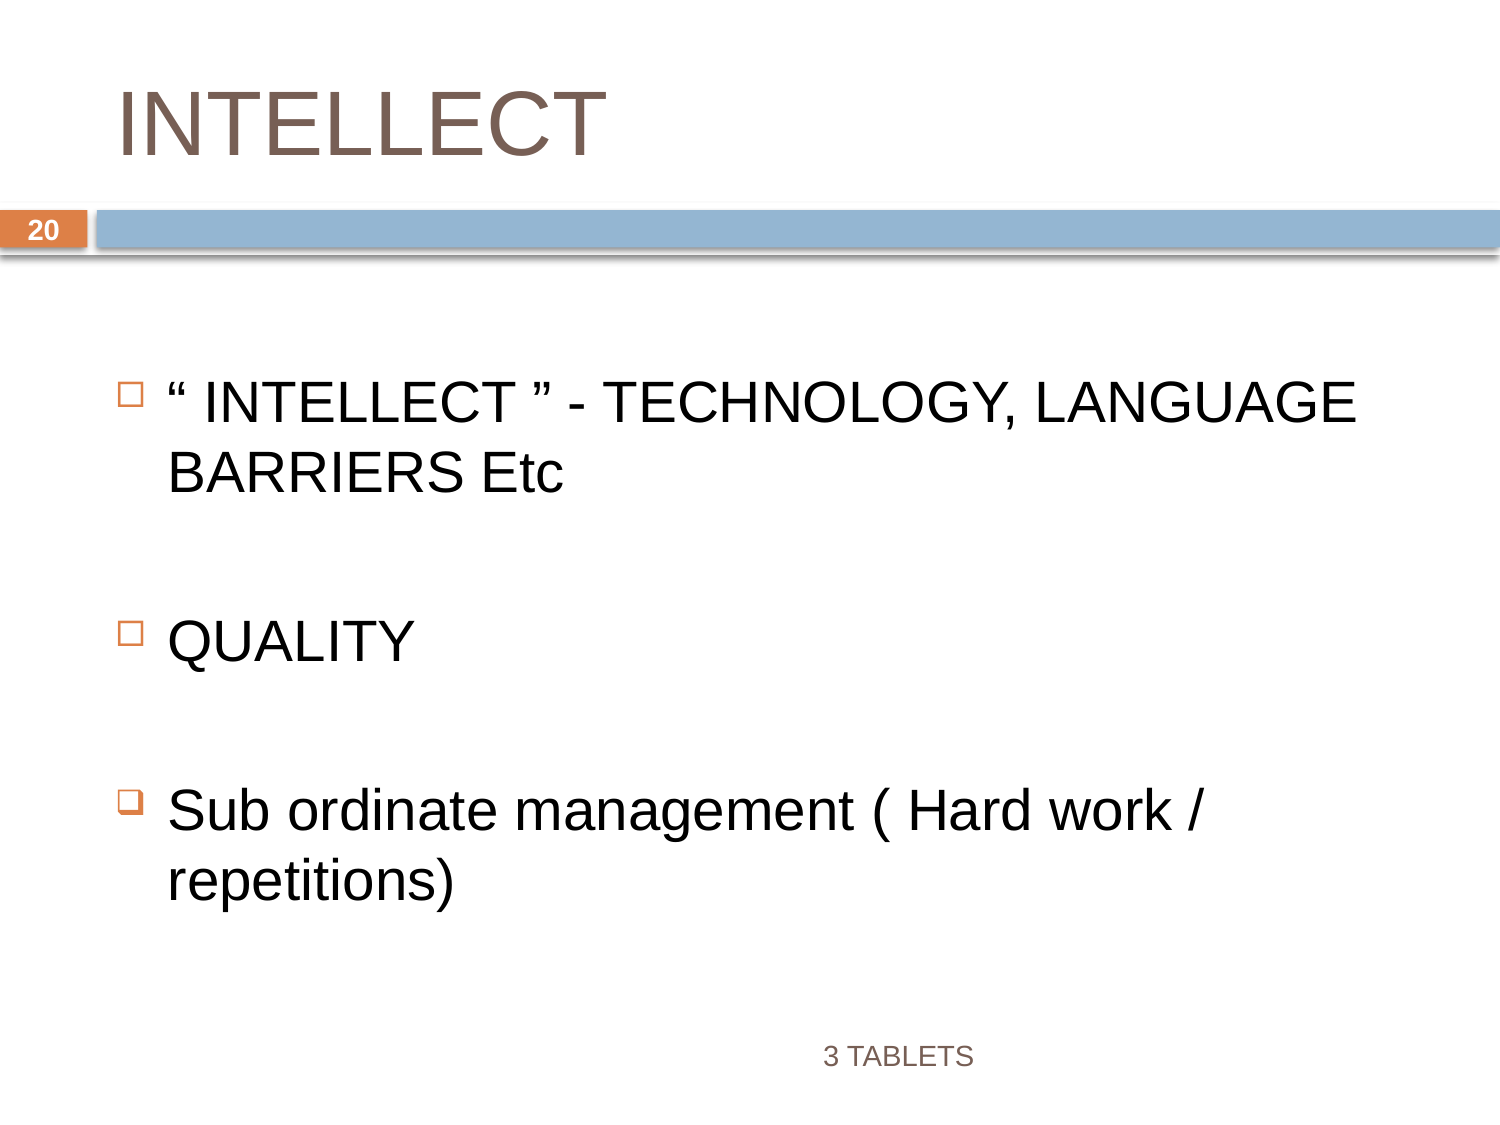

# INTELLECT
20

“ INTELLECT ” - TECHNOLOGY, LANGUAGE BARRIERS Etc

QUALITY

Sub ordinate management ( Hard work / repetitions)
3 TABLETS